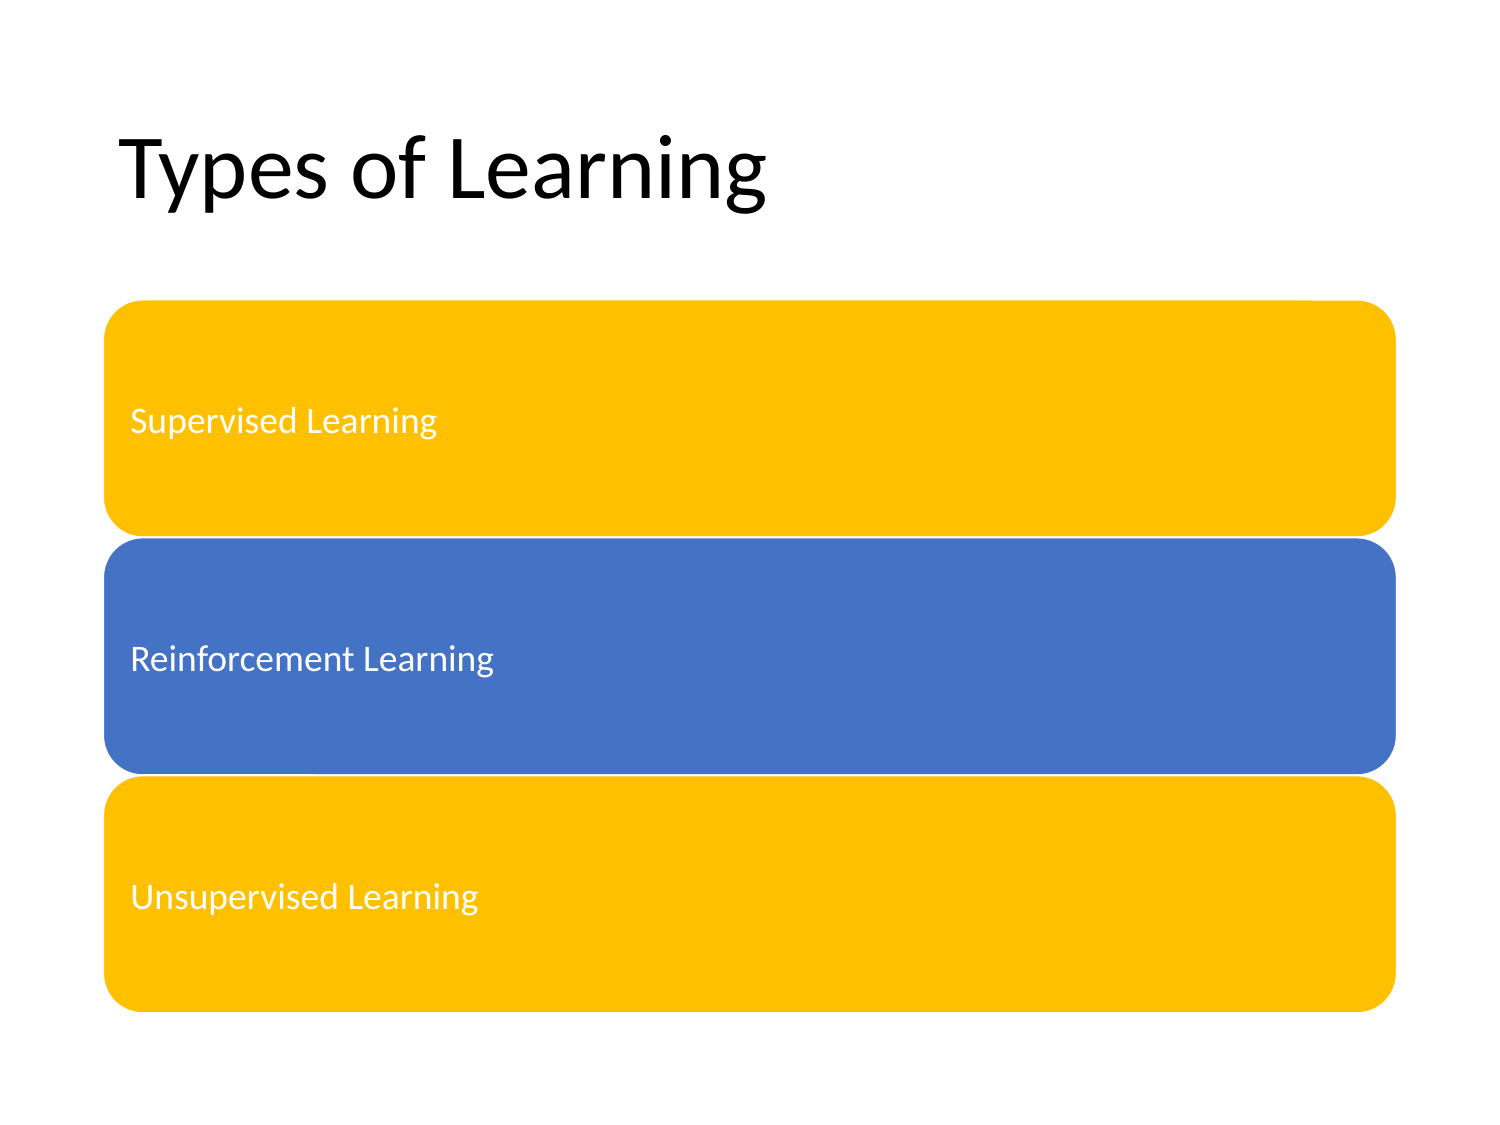

# Types of Learning
Supervised Learning
Reinforcement Learning
Unsupervised Learning